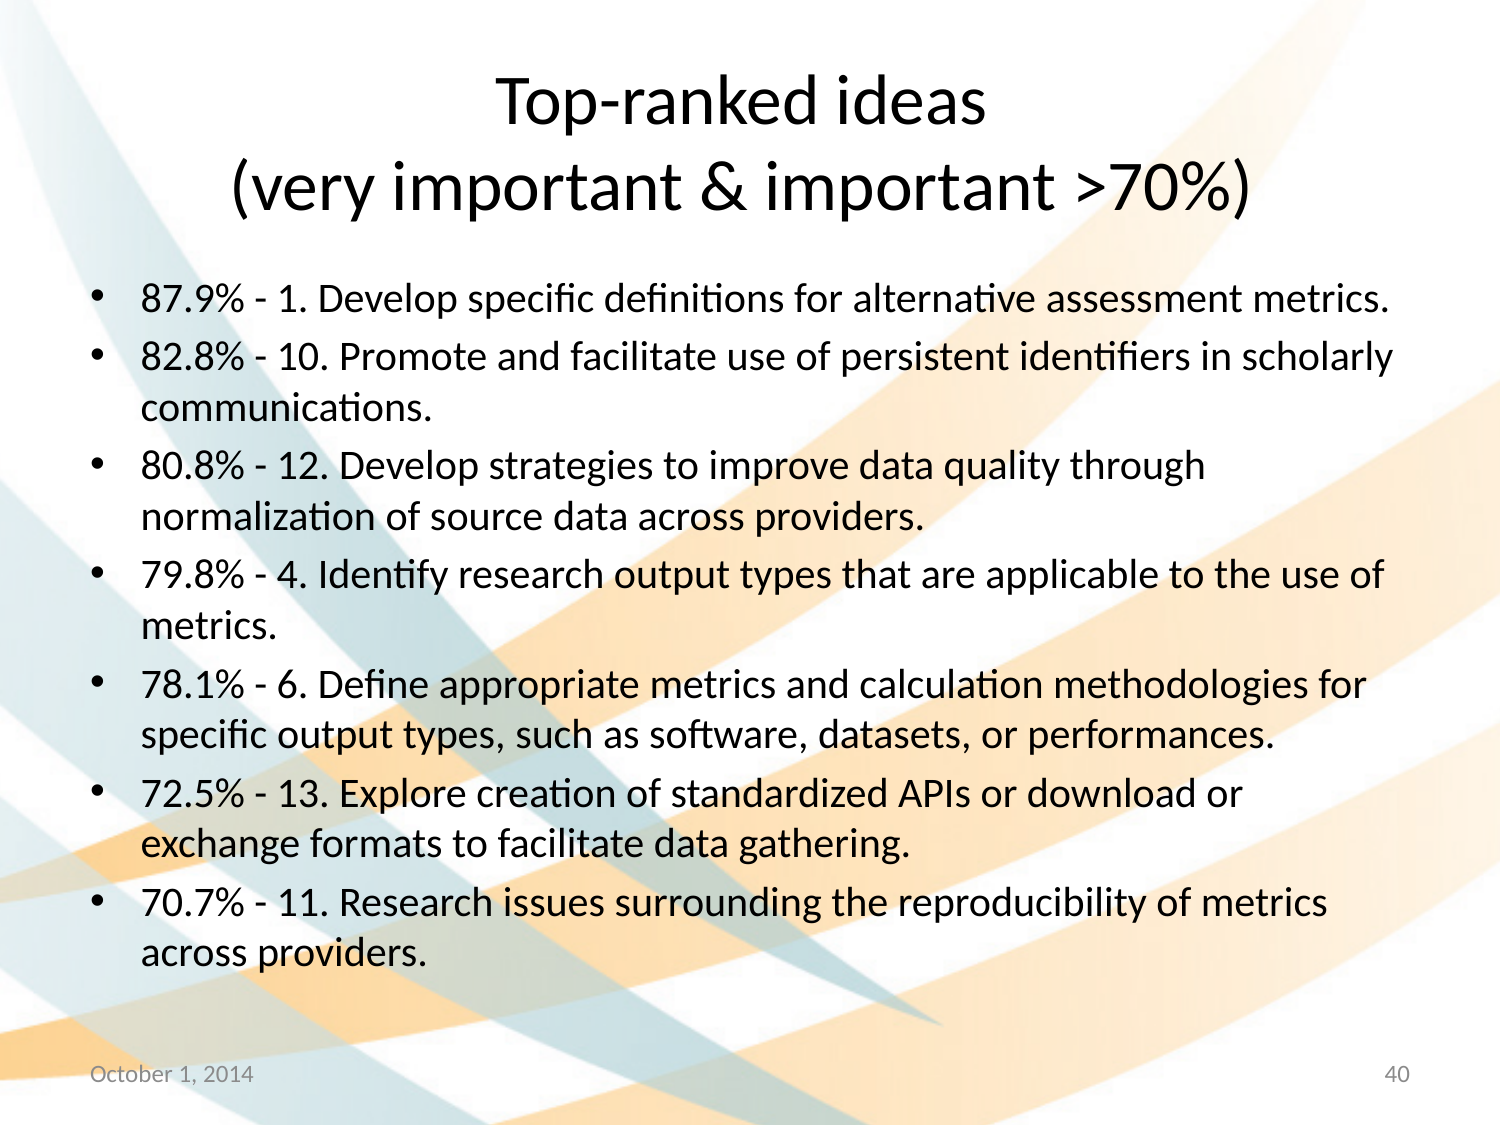

# Top-ranked ideas (very important & important >70%)
87.9% - 1. Develop specific definitions for alternative assessment metrics.
82.8% - 10. Promote and facilitate use of persistent identifiers in scholarly communications.
80.8% - 12. Develop strategies to improve data quality through normalization of source data across providers.
79.8% - 4. Identify research output types that are applicable to the use of metrics.
78.1% - 6. Define appropriate metrics and calculation methodologies for specific output types, such as software, datasets, or performances.
72.5% - 13. Explore creation of standardized APIs or download or exchange formats to facilitate data gathering.
70.7% - 11. Research issues surrounding the reproducibility of metrics across providers.
October 1, 2014
40